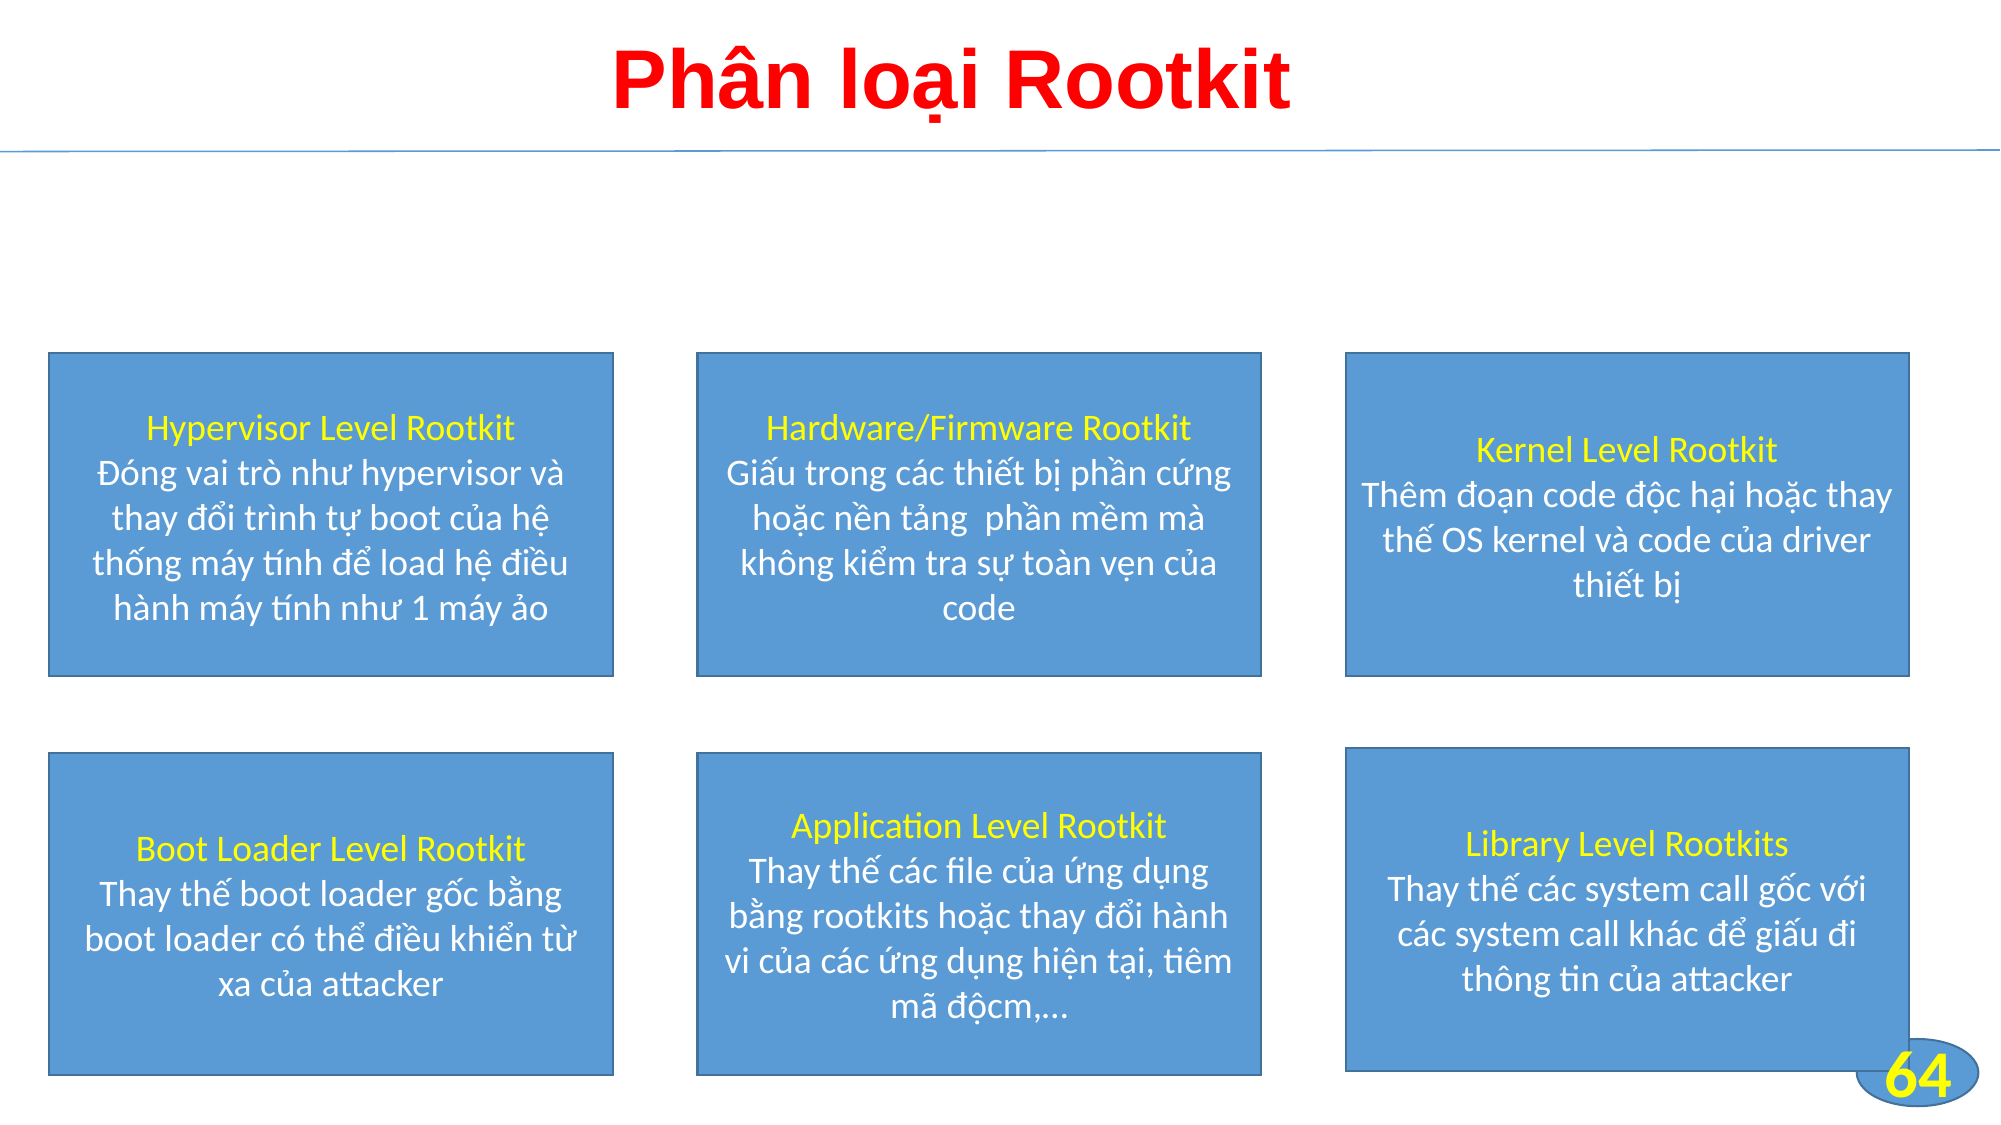

Phân loại Rootkit
Hypervisor Level Rootkit
Đóng vai trò như hypervisor và thay đổi trình tự boot của hệ thống máy tính để load hệ điều hành máy tính như 1 máy ảo
Hardware/Firmware Rootkit
Giấu trong các thiết bị phần cứng hoặc nền tảng  phần mềm mà không kiểm tra sự toàn vẹn của code
Kernel Level Rootkit
Thêm đoạn code độc hại hoặc thay thế OS kernel và code của driver thiết bị
Library Level Rootkits
Thay thế các system call gốc với các system call khác để giấu đi thông tin của attacker
Boot Loader Level Rootkit
Thay thế boot loader gốc bằng boot loader có thể điều khiển từ xa của attacker
Application Level Rootkit
Thay thế các file của ứng dụng bằng rootkits hoặc thay đổi hành vi của các ứng dụng hiện tại, tiêm mã độcm,…
64